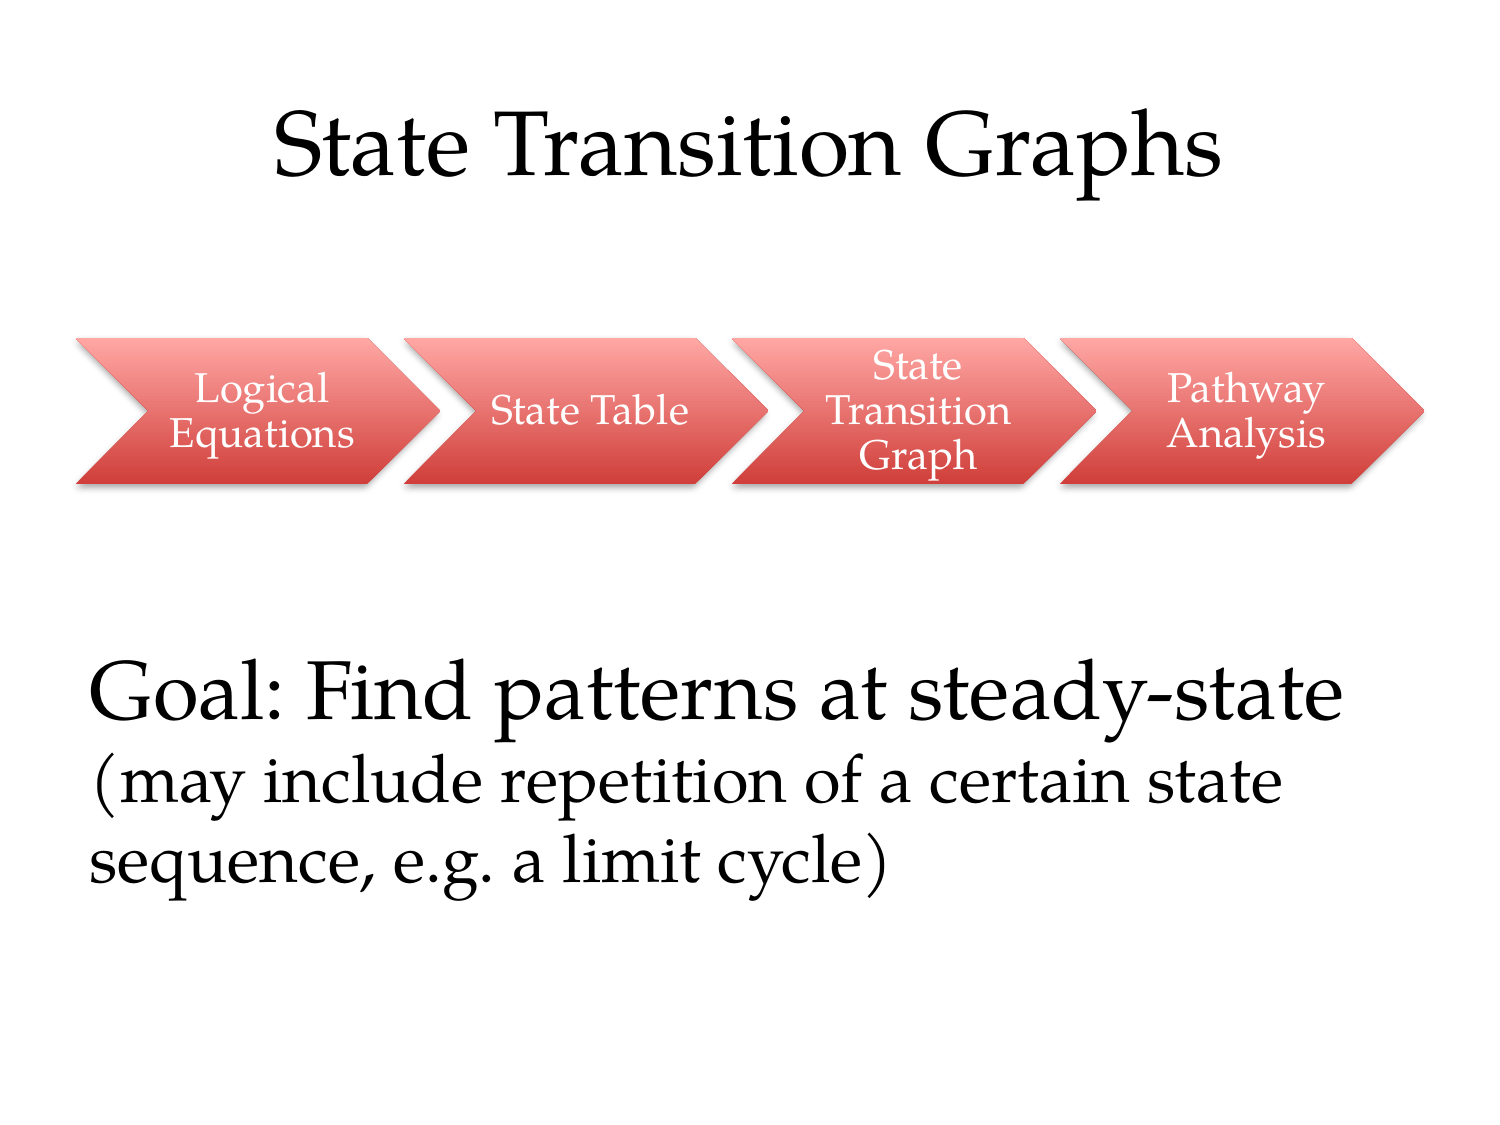

# State Transition Graphs
Logical Equations
State Table
State Transition Graph
Pathway Analysis
Goal: Find patterns at steady-state
(may include repetition of a certain state sequence, e.g. a limit cycle)